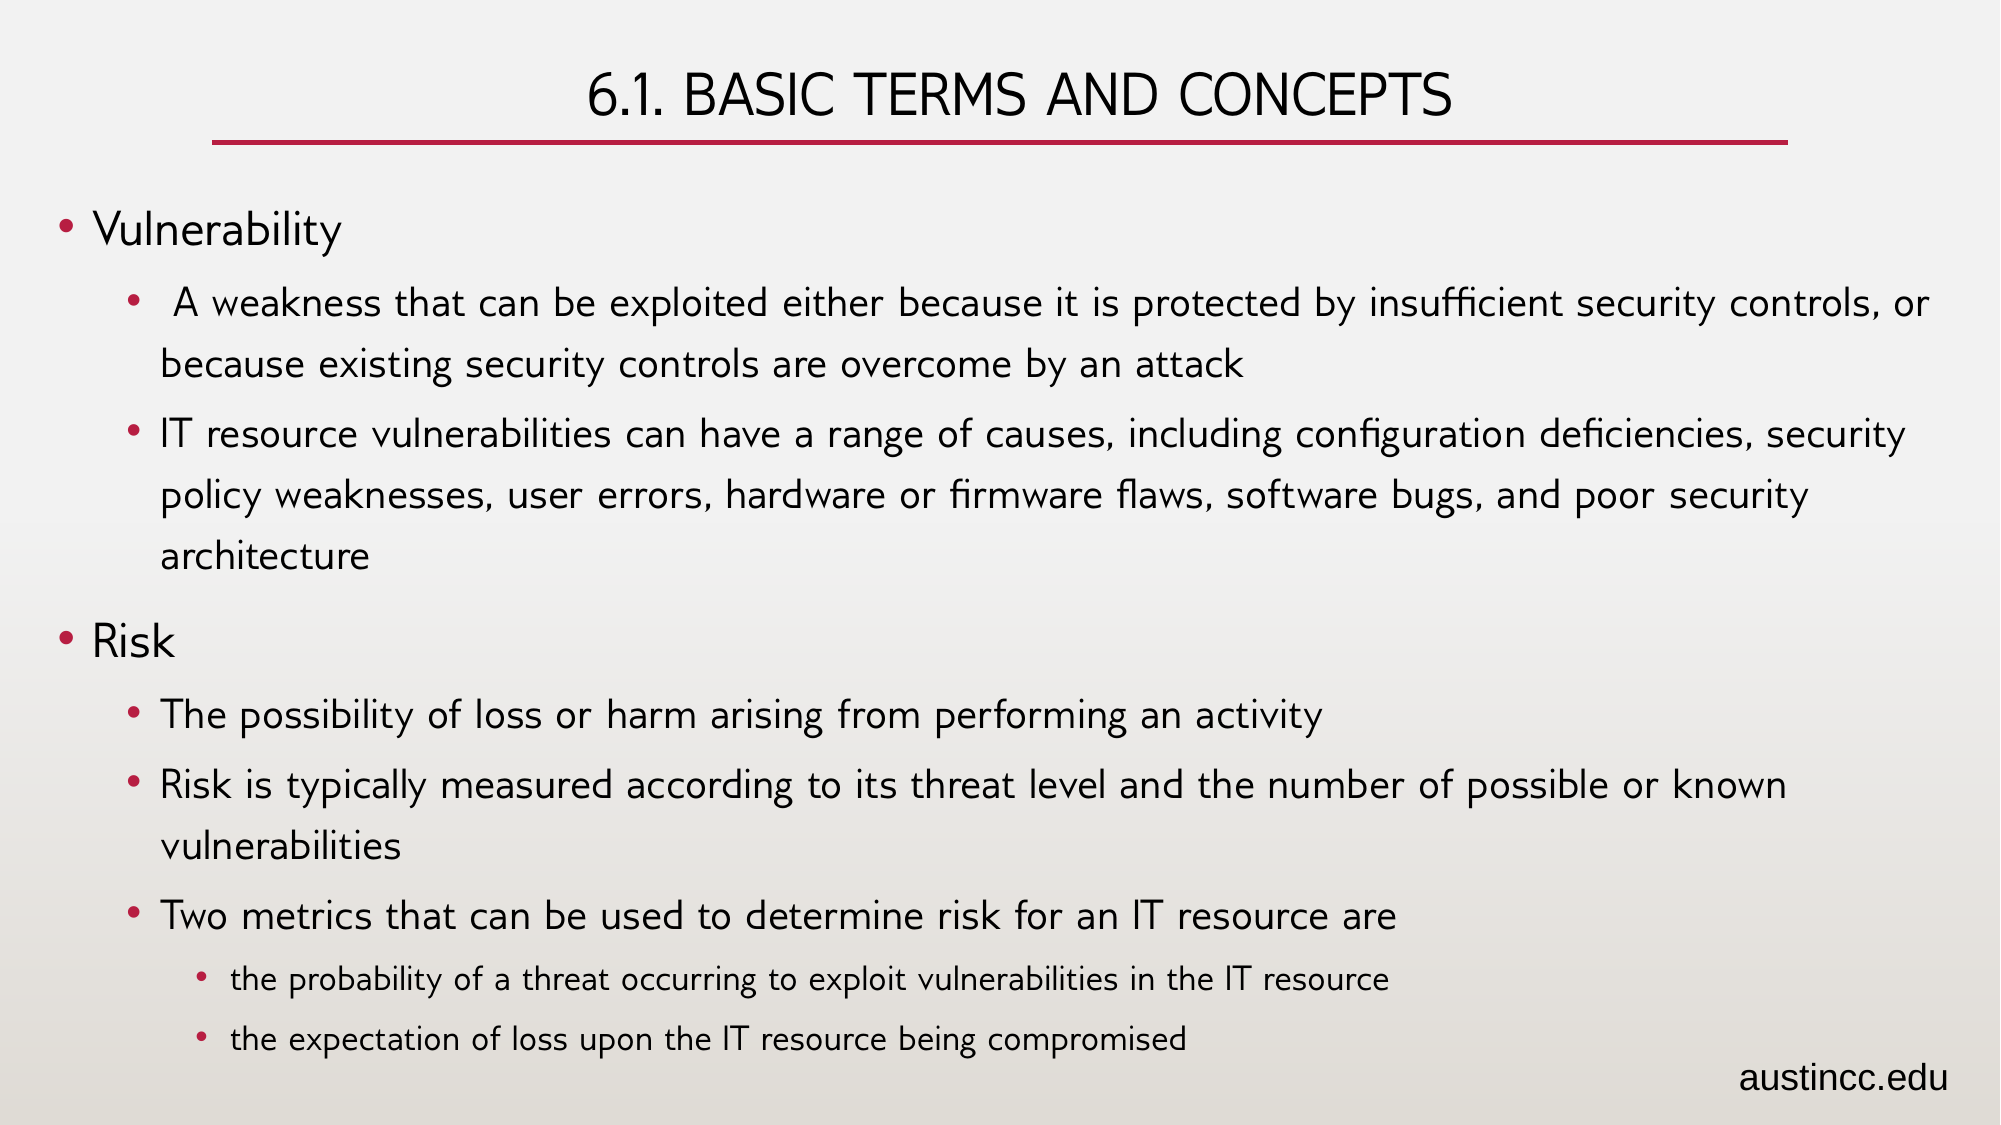

# 6.1. Basic Terms and Concepts
Vulnerability
 A weakness that can be exploited either because it is protected by insufficient security controls, or because existing security controls are overcome by an attack
IT resource vulnerabilities can have a range of causes, including configuration deficiencies, security policy weaknesses, user errors, hardware or firmware flaws, software bugs, and poor security architecture
Risk
The possibility of loss or harm arising from performing an activity
Risk is typically measured according to its threat level and the number of possible or known vulnerabilities
Two metrics that can be used to determine risk for an IT resource are
the probability of a threat occurring to exploit vulnerabilities in the IT resource
the expectation of loss upon the IT resource being compromised